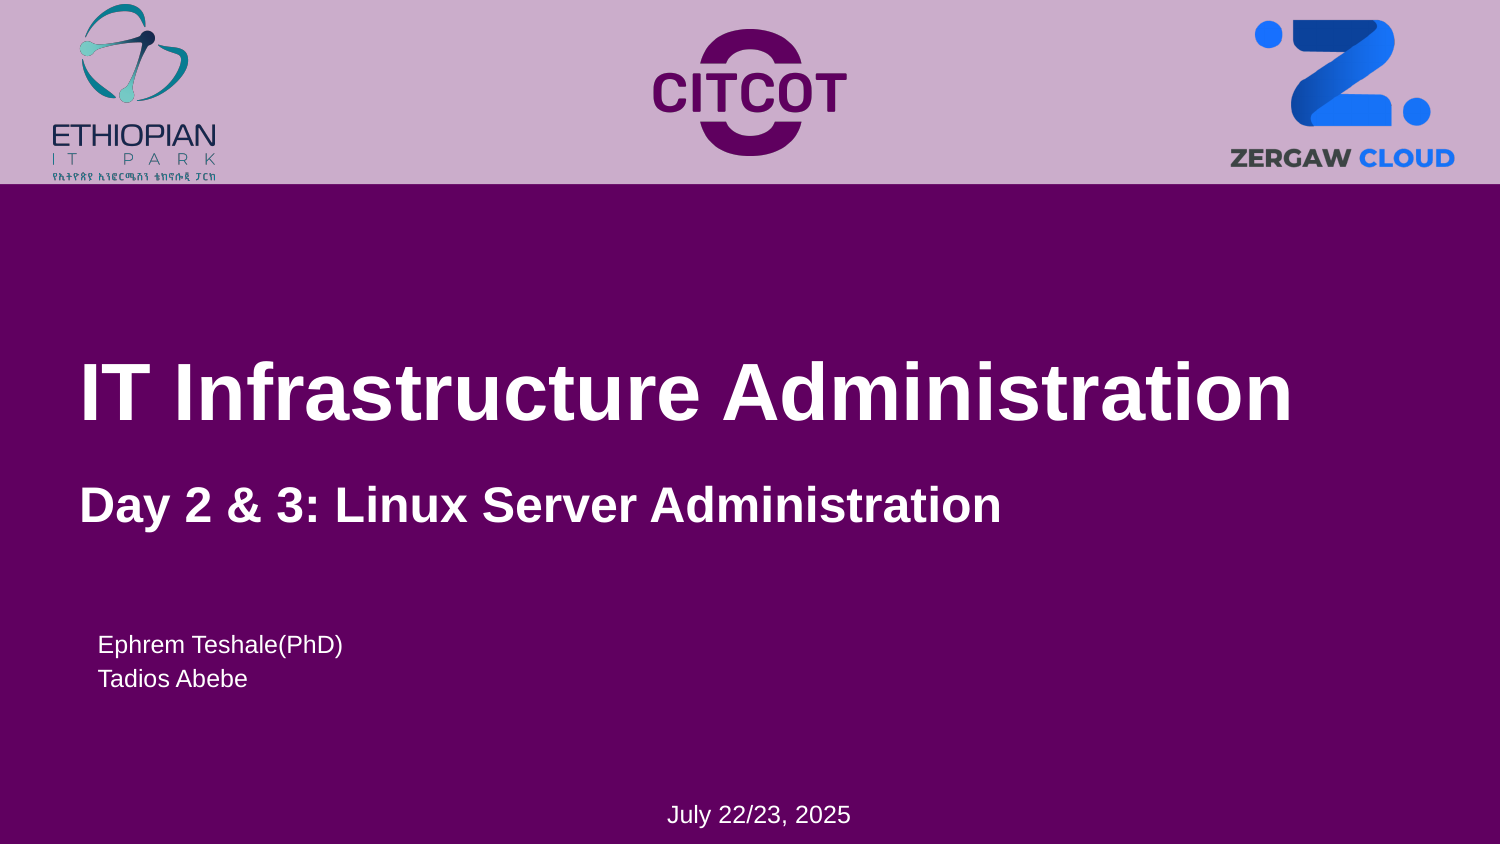

# IT Infrastructure Administration
Day 2 & 3: Linux Server Administration
Ephrem Teshale(PhD)
Tadios Abebe
July 22/23, 2025